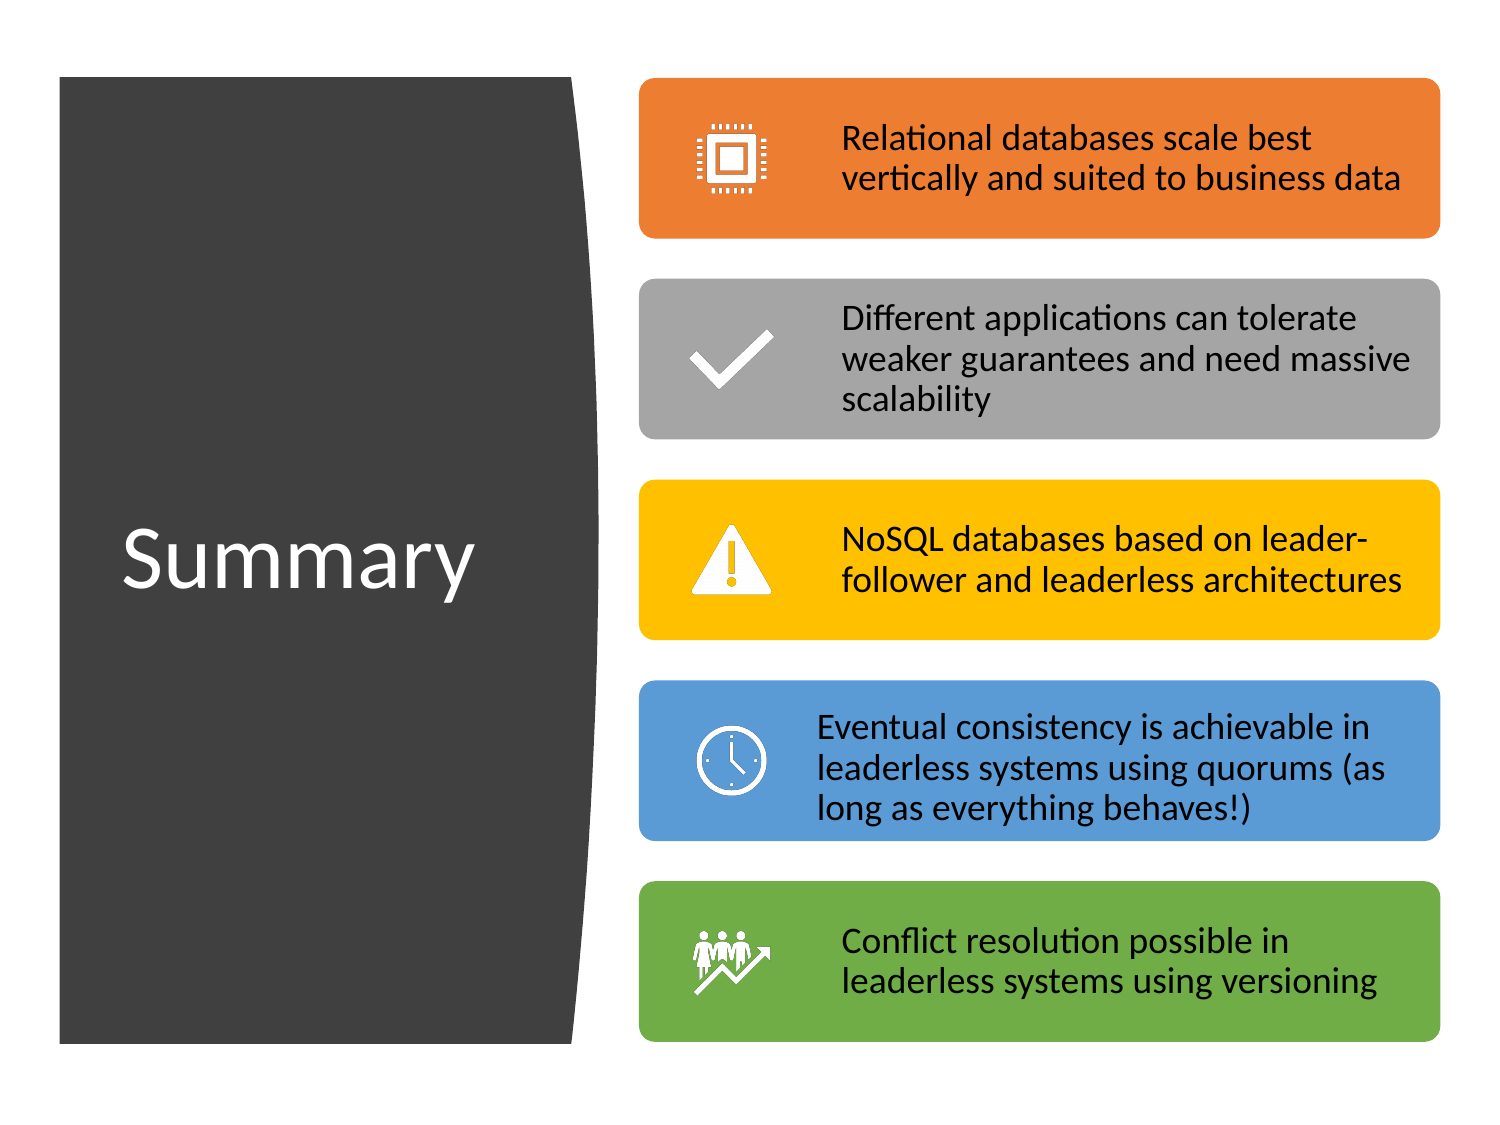

Relational databases scale best vertically and suited to business data
Different applications can tolerate weaker guarantees and need massive scalability
NoSQL databases based on leader-follower and leaderless architectures
Eventual consistency is achievable in leaderless systems using quorums (as long as everything behaves!)
Conflict resolution possible in leaderless systems using versioning

# Summary